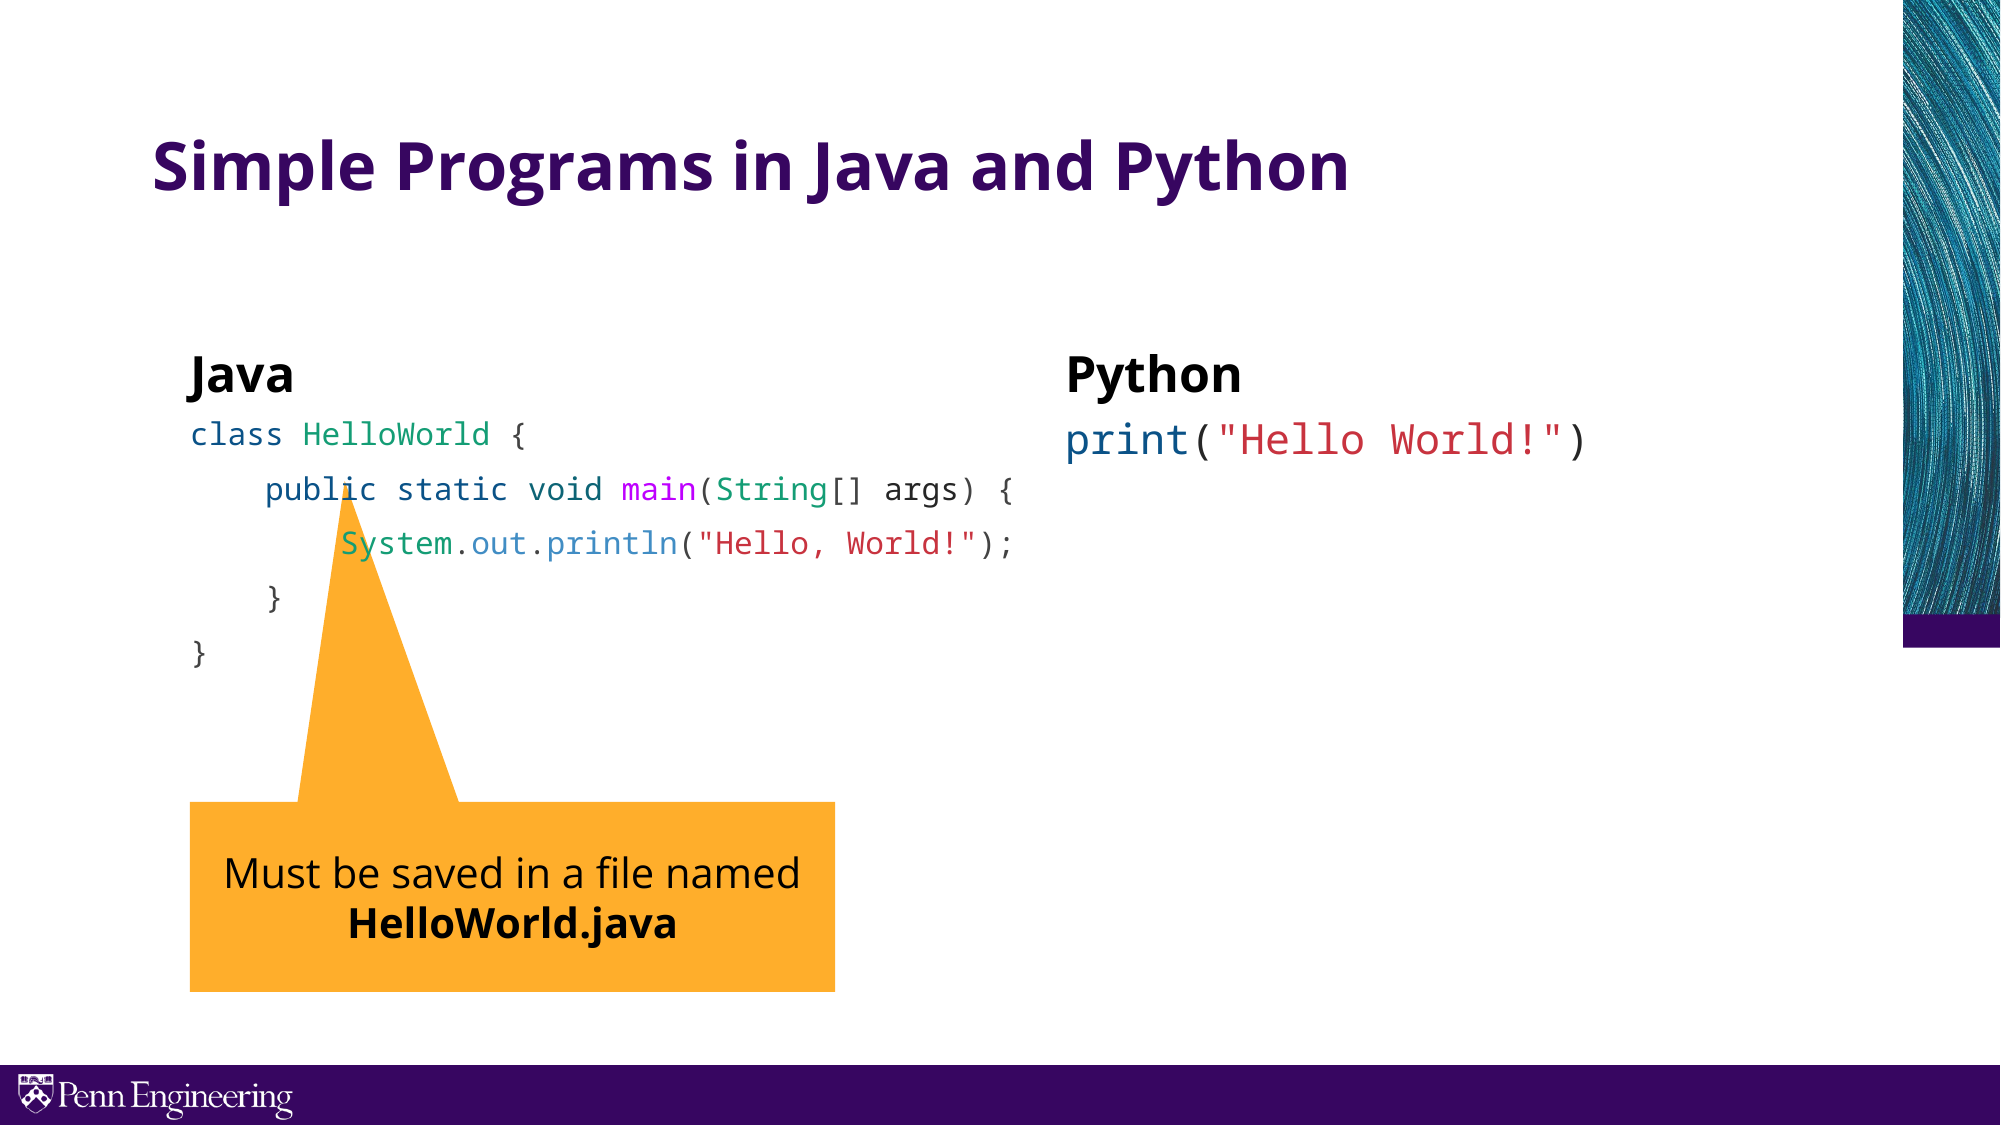

# Simple Programs in Java and Python
Java
Python
class HelloWorld {
    public static void main(String[] args) {
        System.out.println("Hello, World!");
    }
}
print("Hello World!")
Must be saved in a file named HelloWorld.java